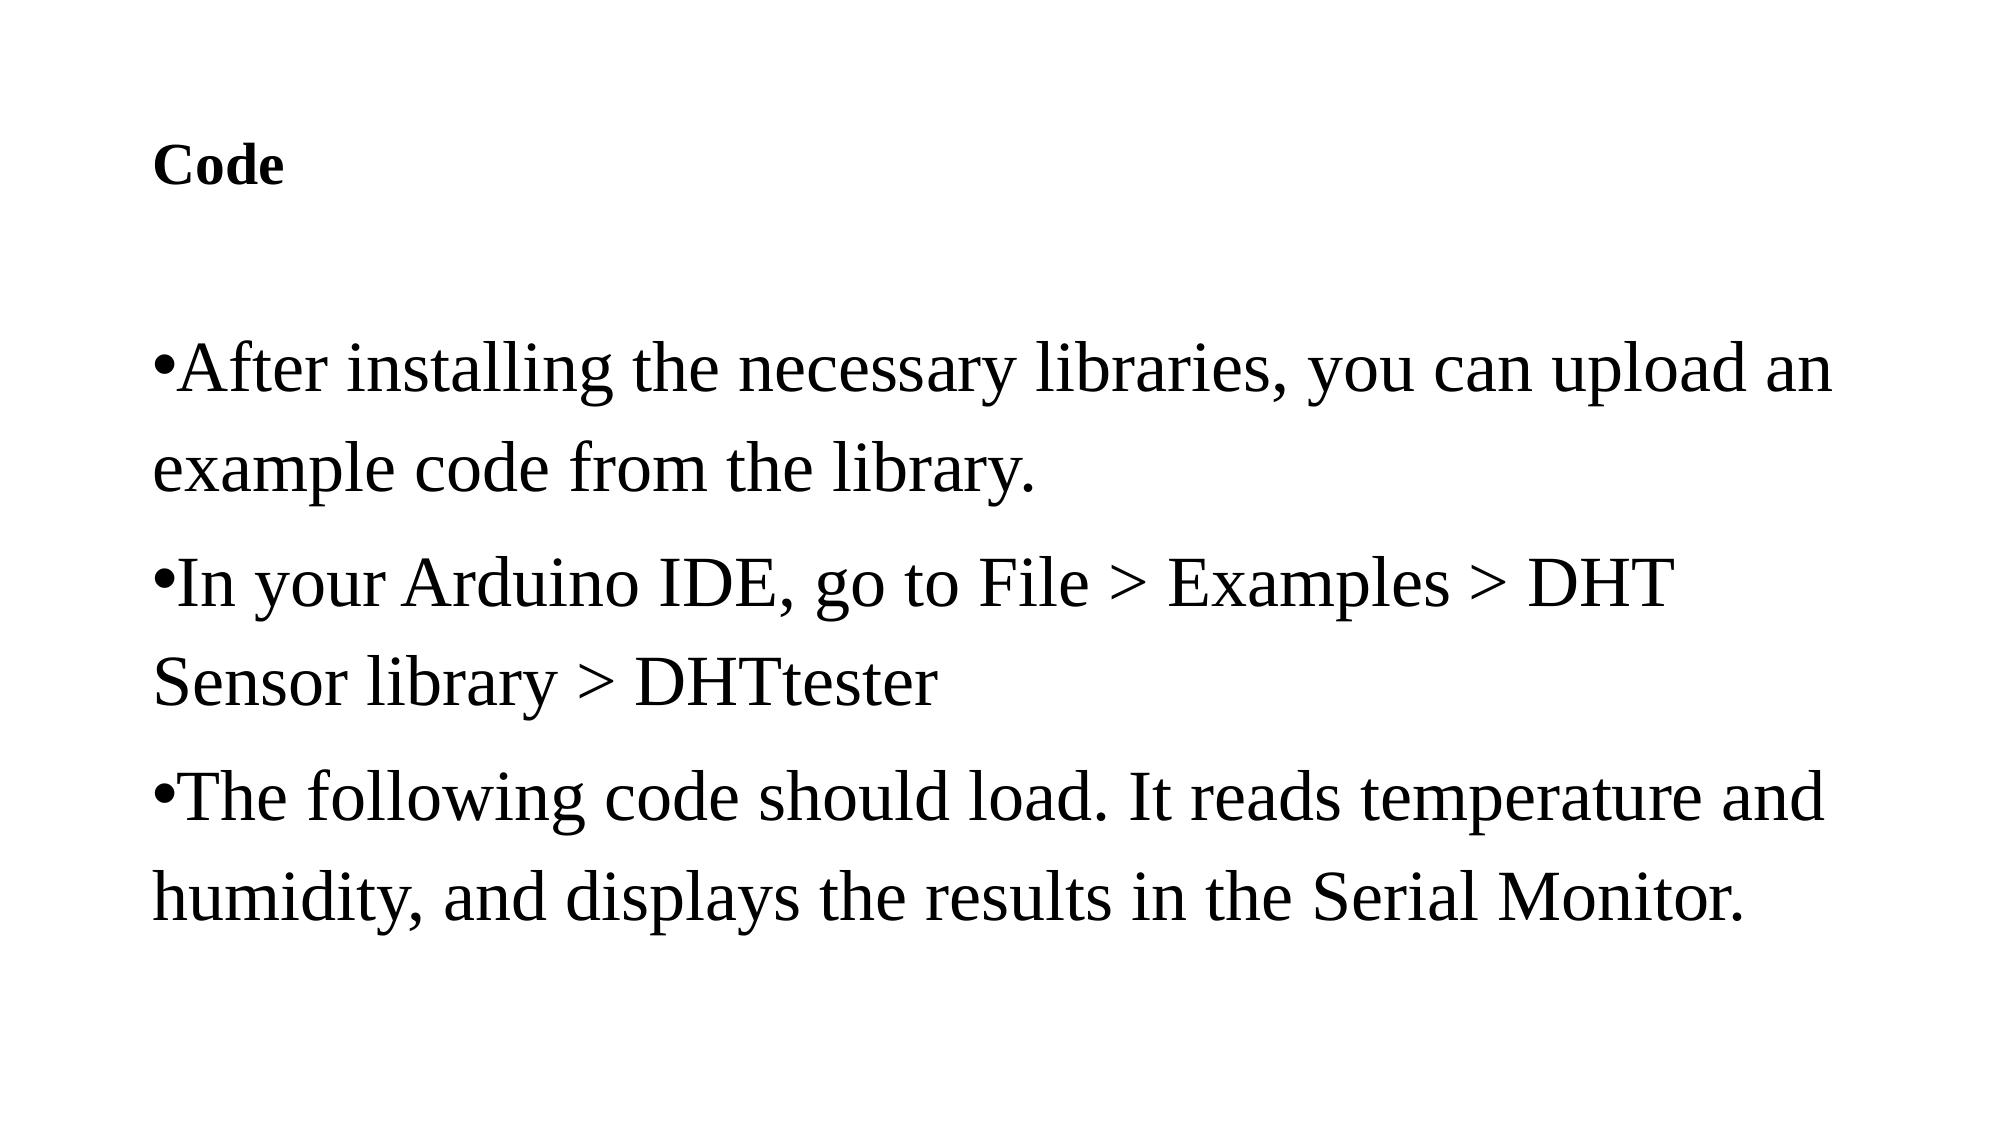

# Code
After installing the necessary libraries, you can upload an example code from the library.
In your Arduino IDE, go to File > Examples > DHT Sensor library > DHTtester
The following code should load. It reads temperature and humidity, and displays the results in the Serial Monitor.